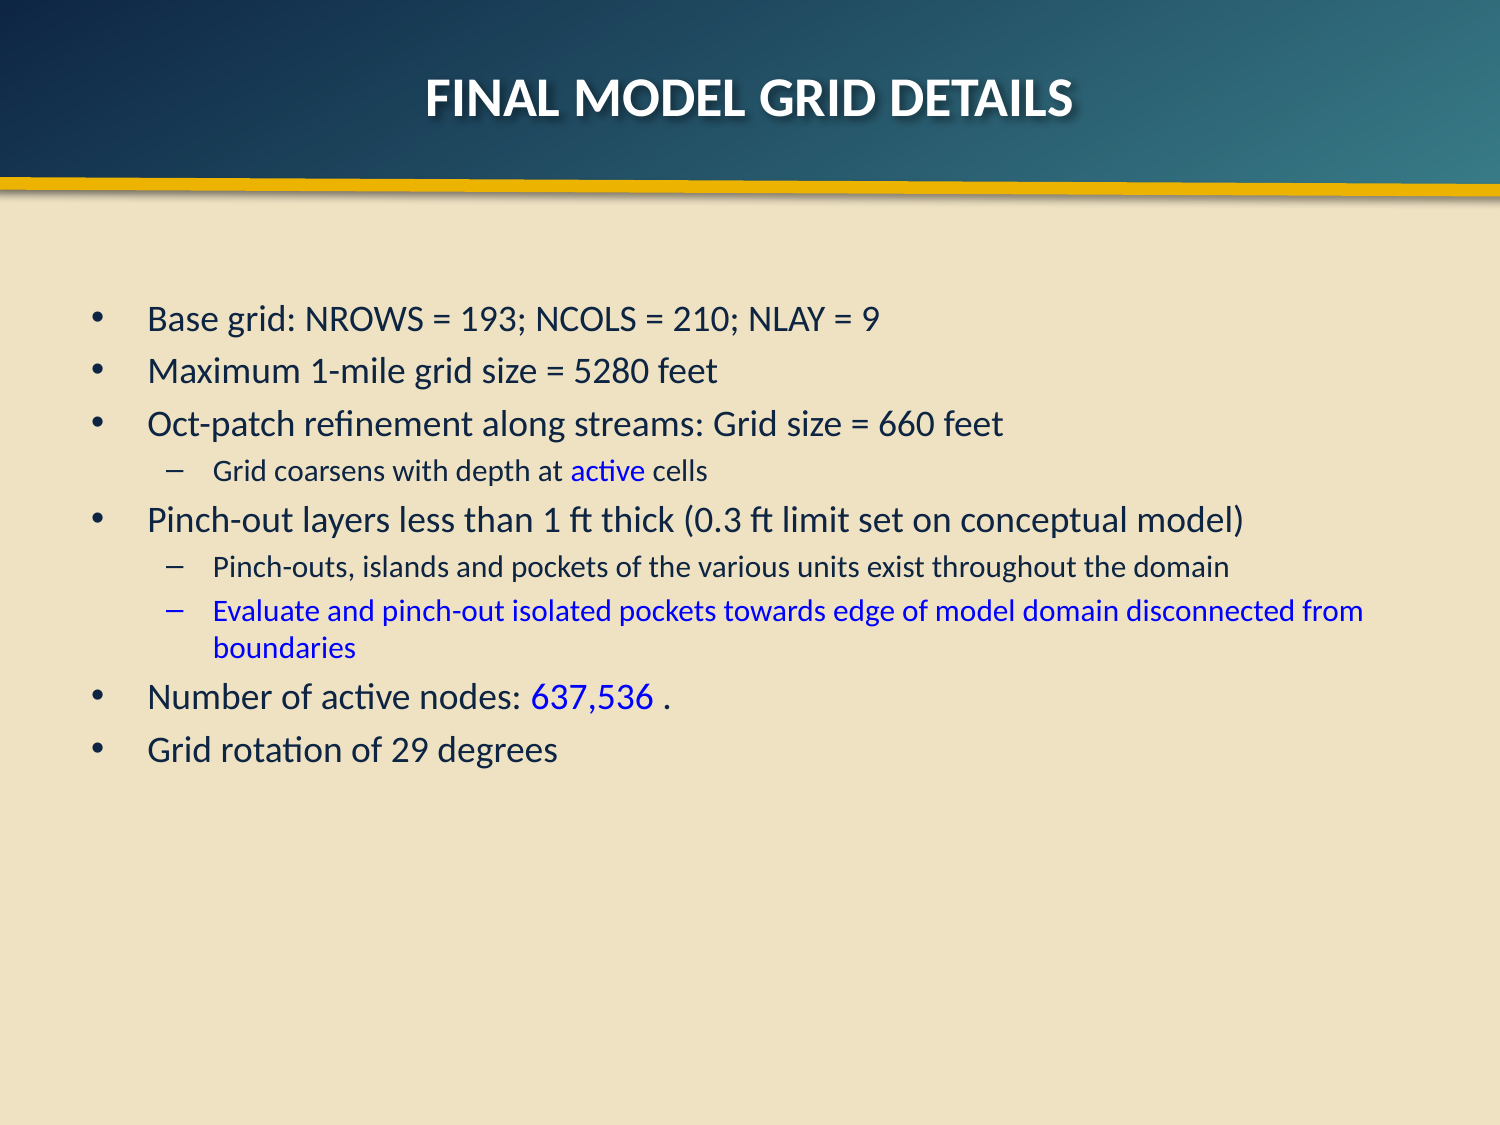

# Final Model Grid Details
Base grid: NROWS = 193; NCOLS = 210; NLAY = 9
Maximum 1-mile grid size = 5280 feet
Oct-patch refinement along streams: Grid size = 660 feet
Grid coarsens with depth at active cells
Pinch-out layers less than 1 ft thick (0.3 ft limit set on conceptual model)
Pinch-outs, islands and pockets of the various units exist throughout the domain
Evaluate and pinch-out isolated pockets towards edge of model domain disconnected from boundaries
Number of active nodes: 637,536 .
Grid rotation of 29 degrees